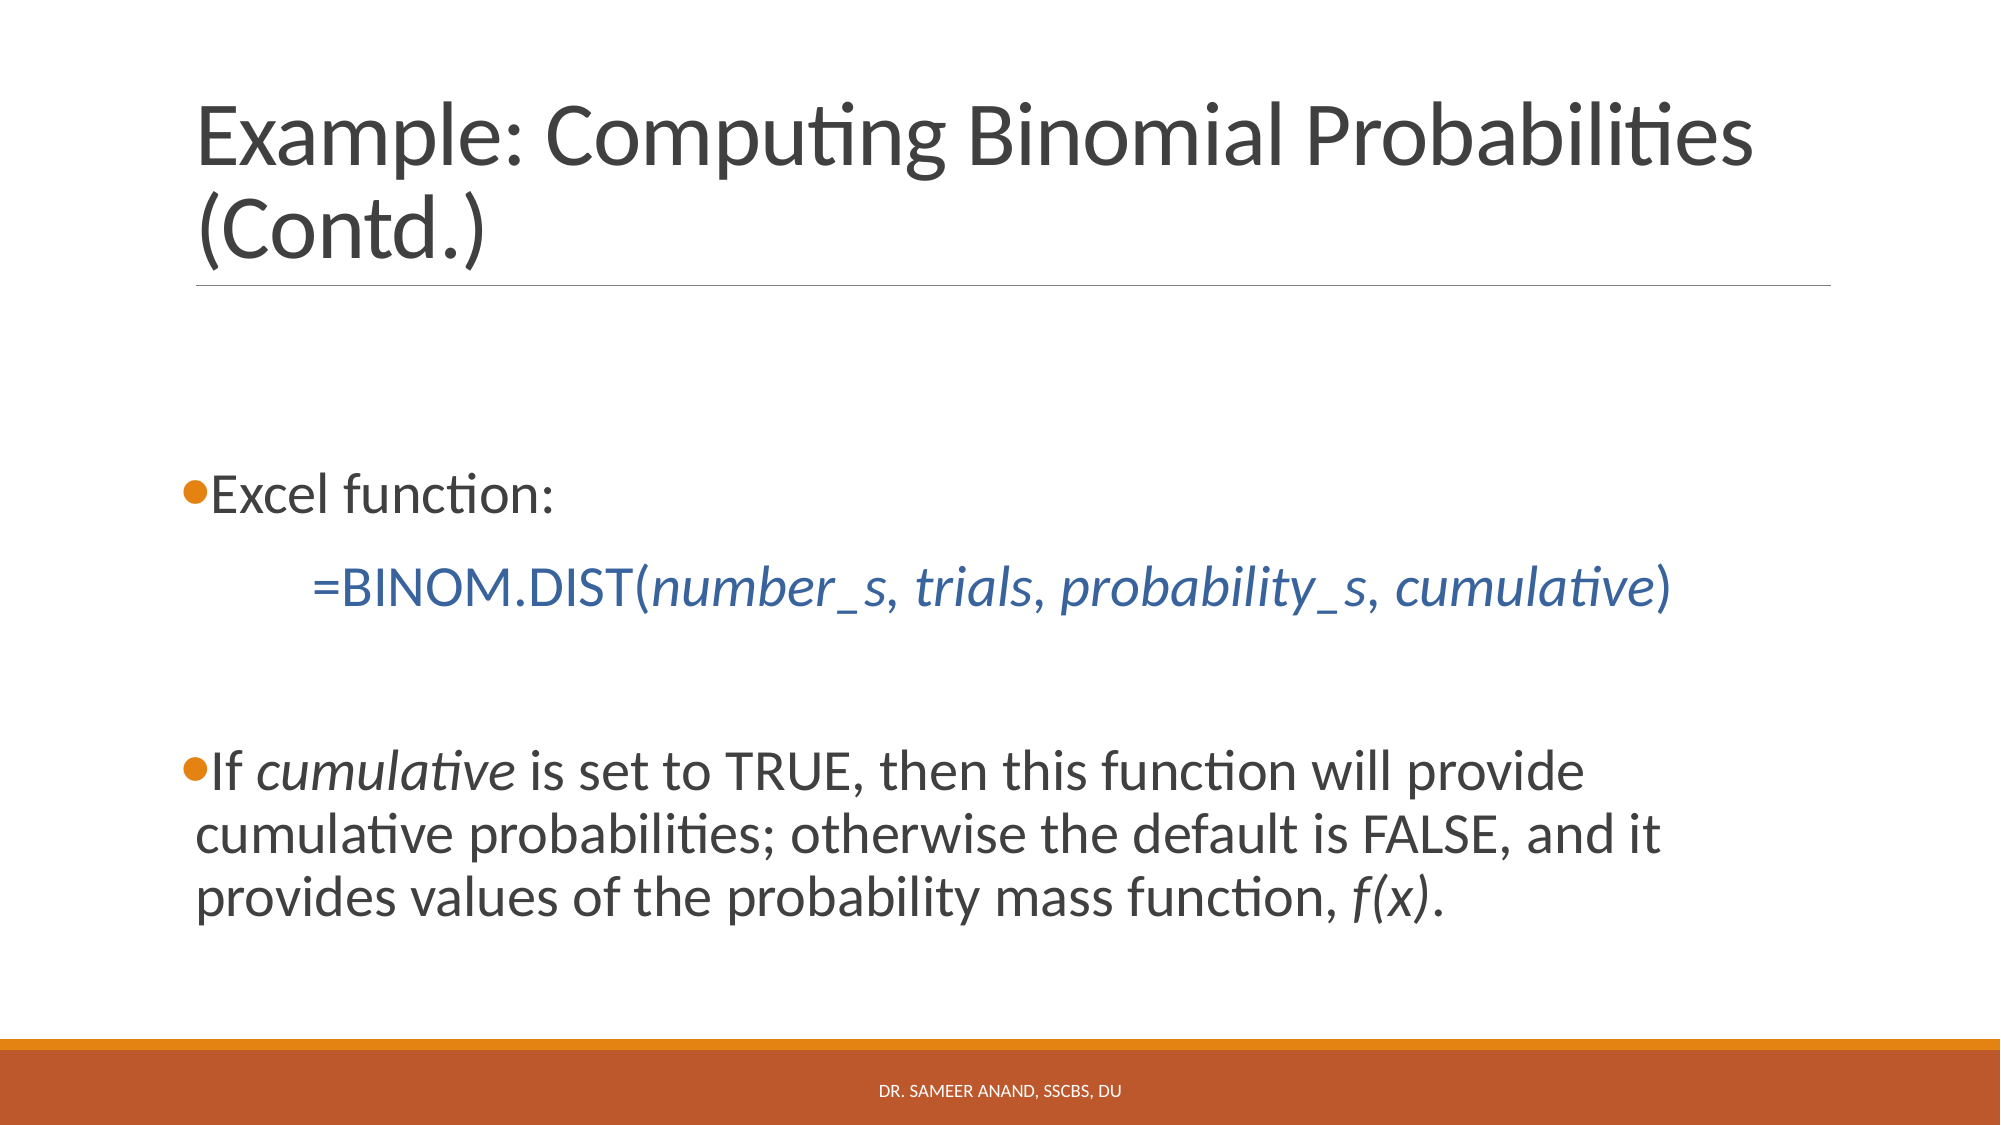

# Example: Computing Binomial Probabilities (Contd.)

Excel function:
          =BINOM.DIST(number_s, trials, probability_s, cumulative)

If cumulative is set to TRUE, then this function will provide cumulative probabilities; otherwise the default is FALSE, and it provides values of the probability mass function, f(x).

Dr. Sameer Anand, SSCBS, DU